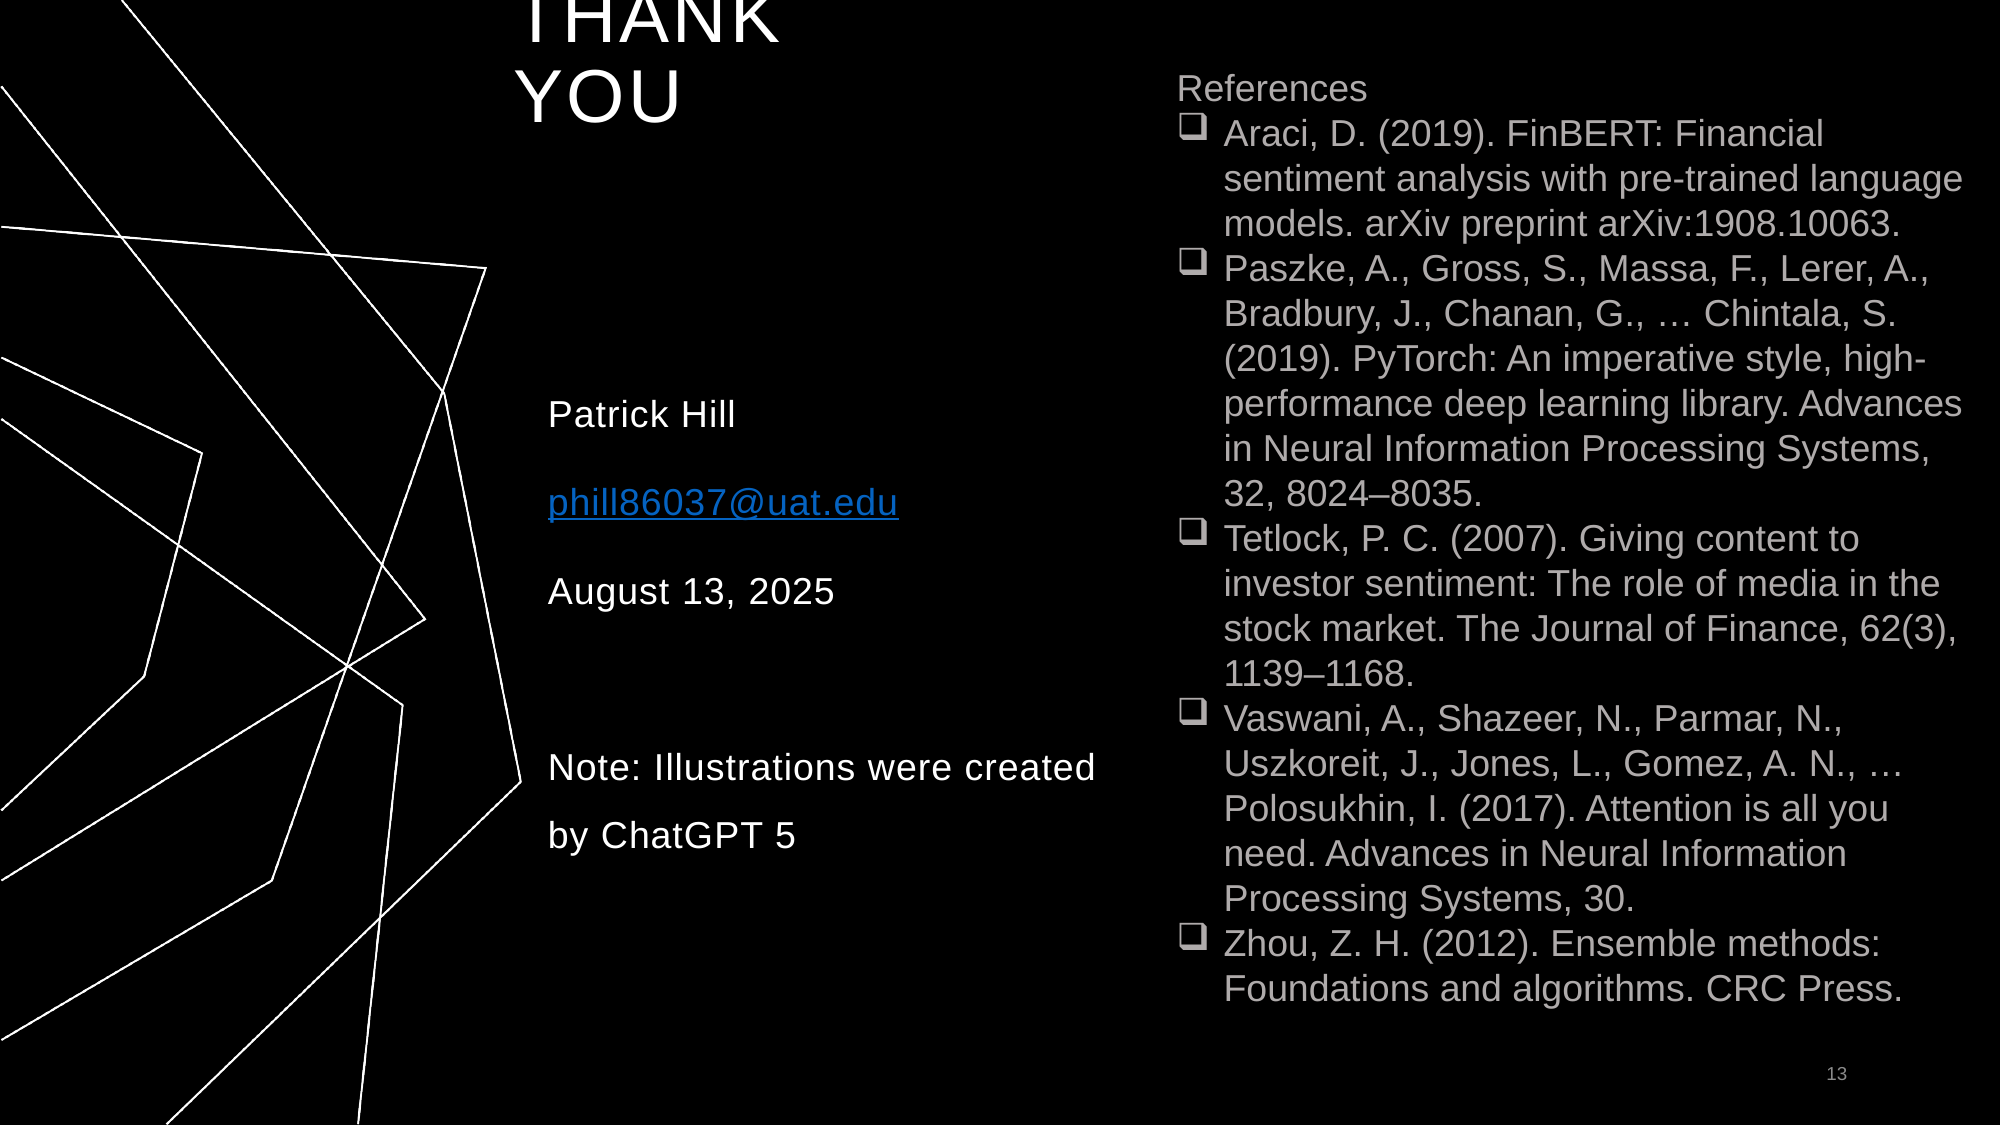

# THANK YOU
References
Araci, D. (2019). FinBERT: Financial sentiment analysis with pre-trained language models. arXiv preprint arXiv:1908.10063.
Paszke, A., Gross, S., Massa, F., Lerer, A., Bradbury, J., Chanan, G., … Chintala, S. (2019). PyTorch: An imperative style, high-performance deep learning library. Advances in Neural Information Processing Systems, 32, 8024–8035.
Tetlock, P. C. (2007). Giving content to investor sentiment: The role of media in the stock market. The Journal of Finance, 62(3), 1139–1168.
Vaswani, A., Shazeer, N., Parmar, N., Uszkoreit, J., Jones, L., Gomez, A. N., … Polosukhin, I. (2017). Attention is all you need. Advances in Neural Information Processing Systems, 30.
Zhou, Z. H. (2012). Ensemble methods: Foundations and algorithms. CRC Press.
Patrick Hill
phill86037@uat.edu
August 13, 2025

Note: Illustrations were created by ChatGPT 5
13